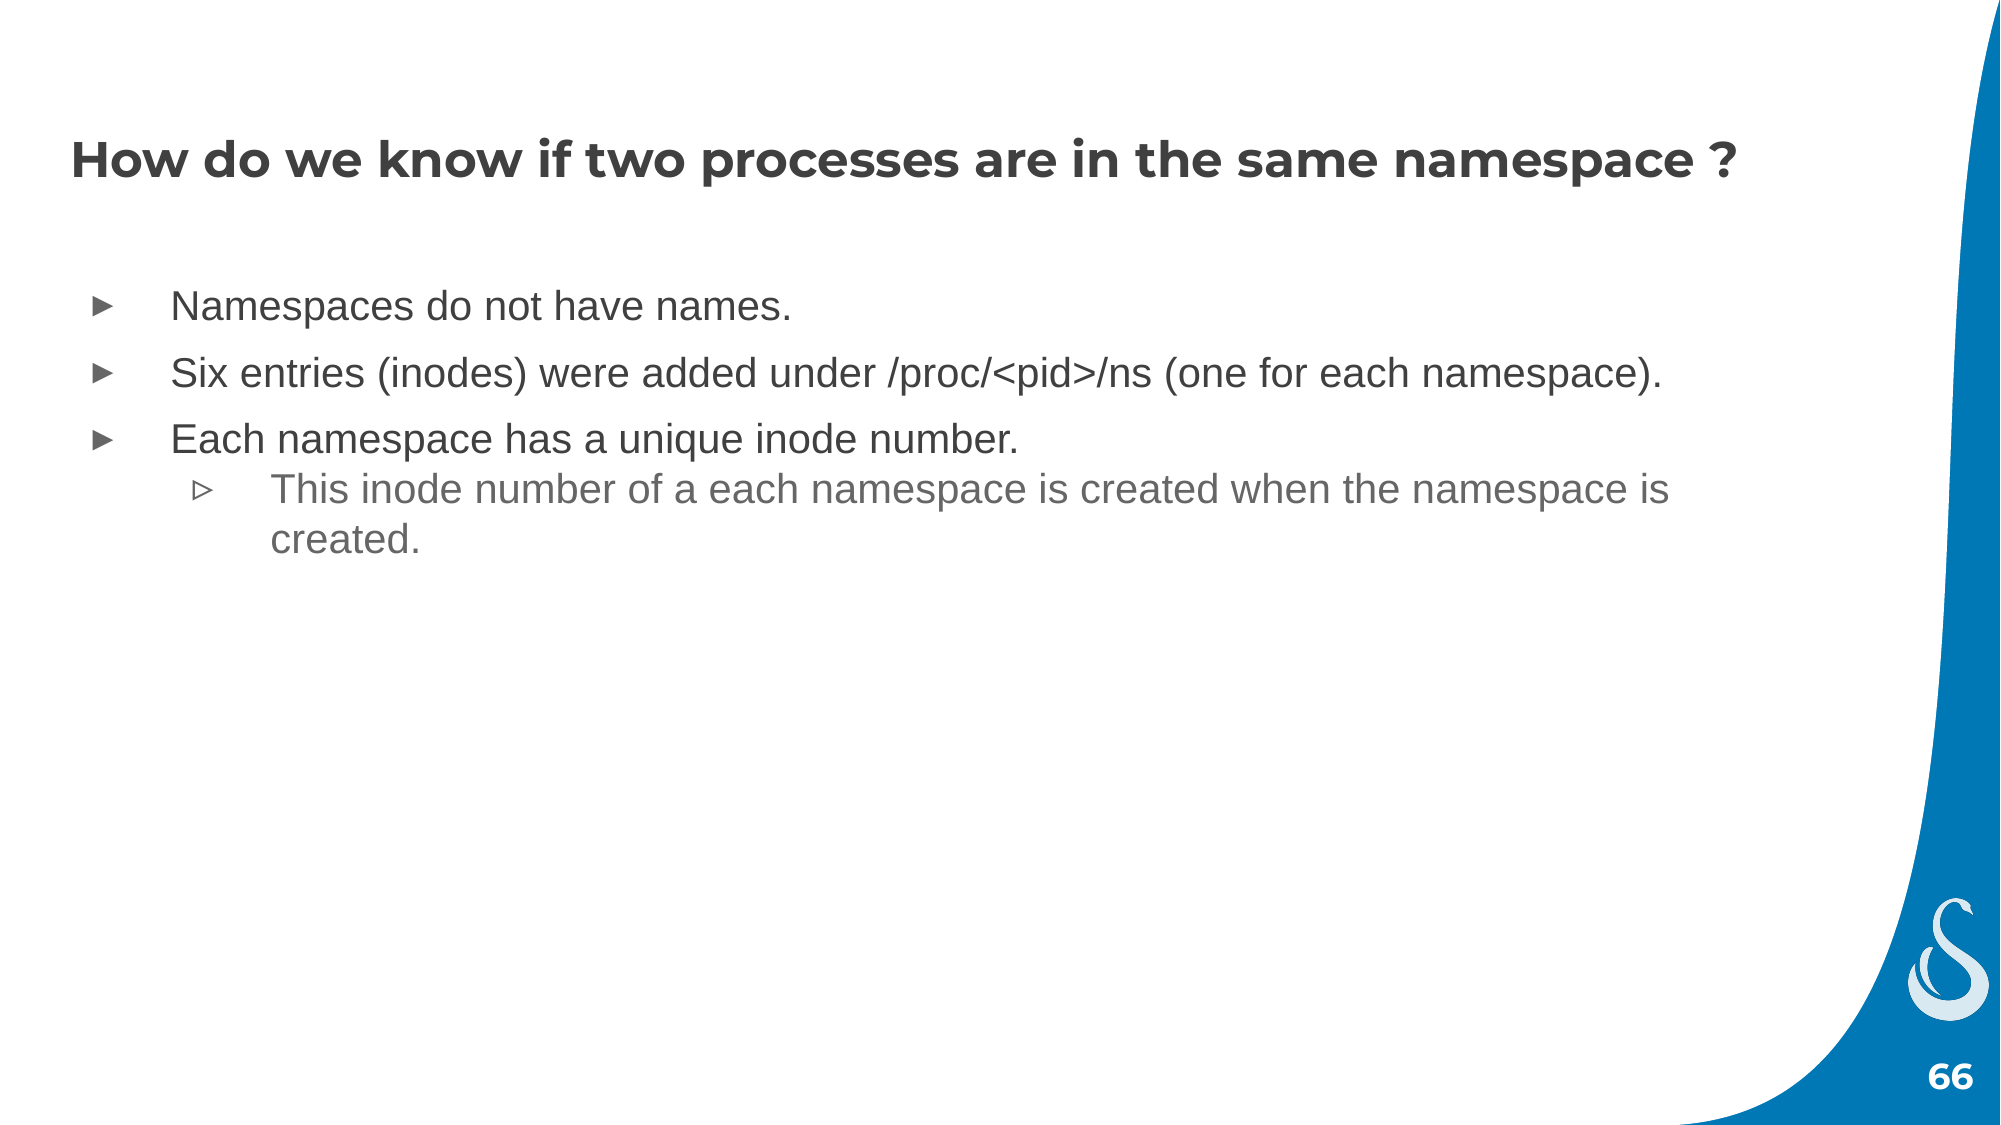

# How do we know if two processes are in the same namespace ?
Namespaces do not have names.
Six entries (inodes) were added under /proc/<pid>/ns (one for each namespace).
Each namespace has a unique inode number.
This inode number of a each namespace is created when the namespace is created.

66